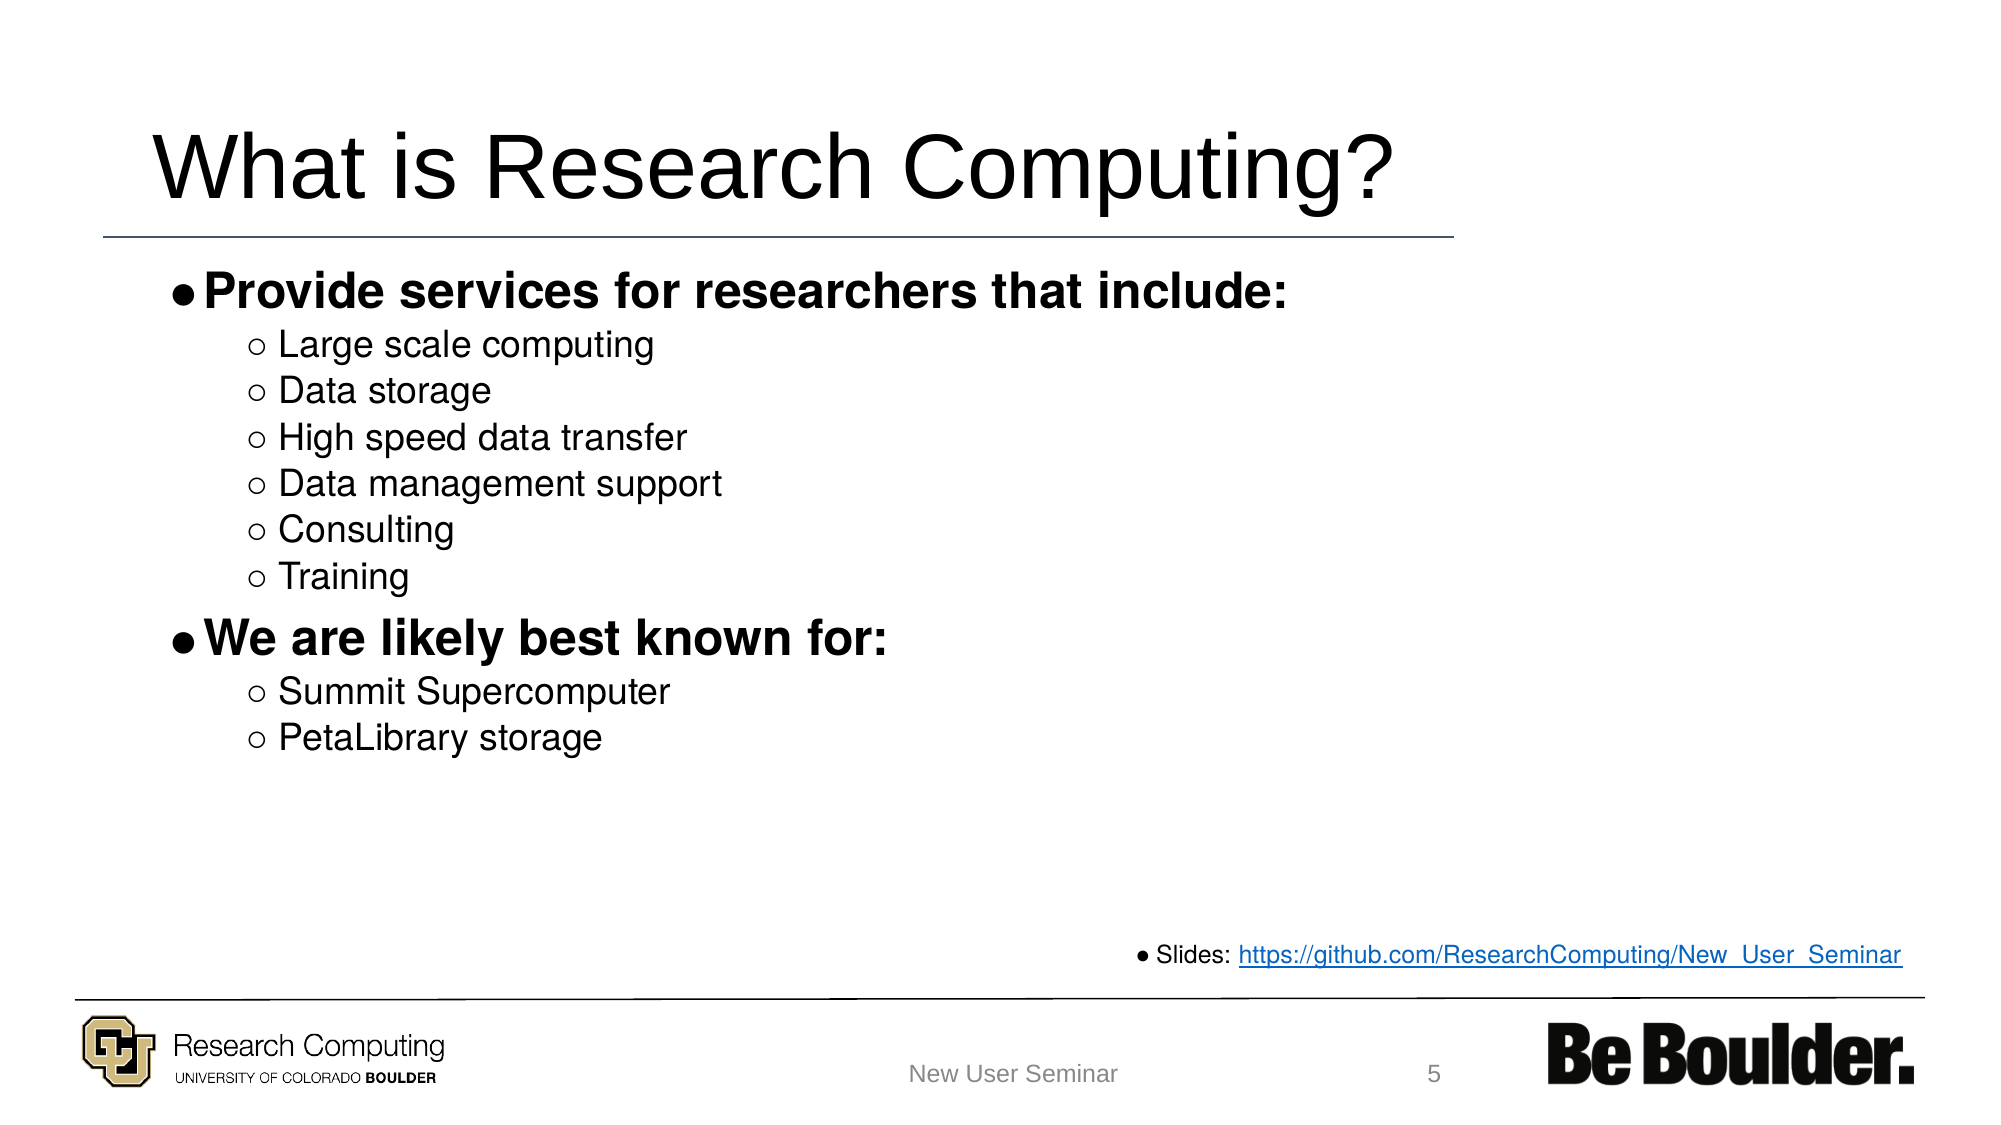

# What is Research Computing?
Provide services for researchers that include:
Large scale computing
Data storage
High speed data transfer
Data management support
Consulting
Training
We are likely best known for:
Summit Supercomputer
PetaLibrary storage
Slides: https://github.com/ResearchComputing/New_User_Seminar
New User Seminar
5